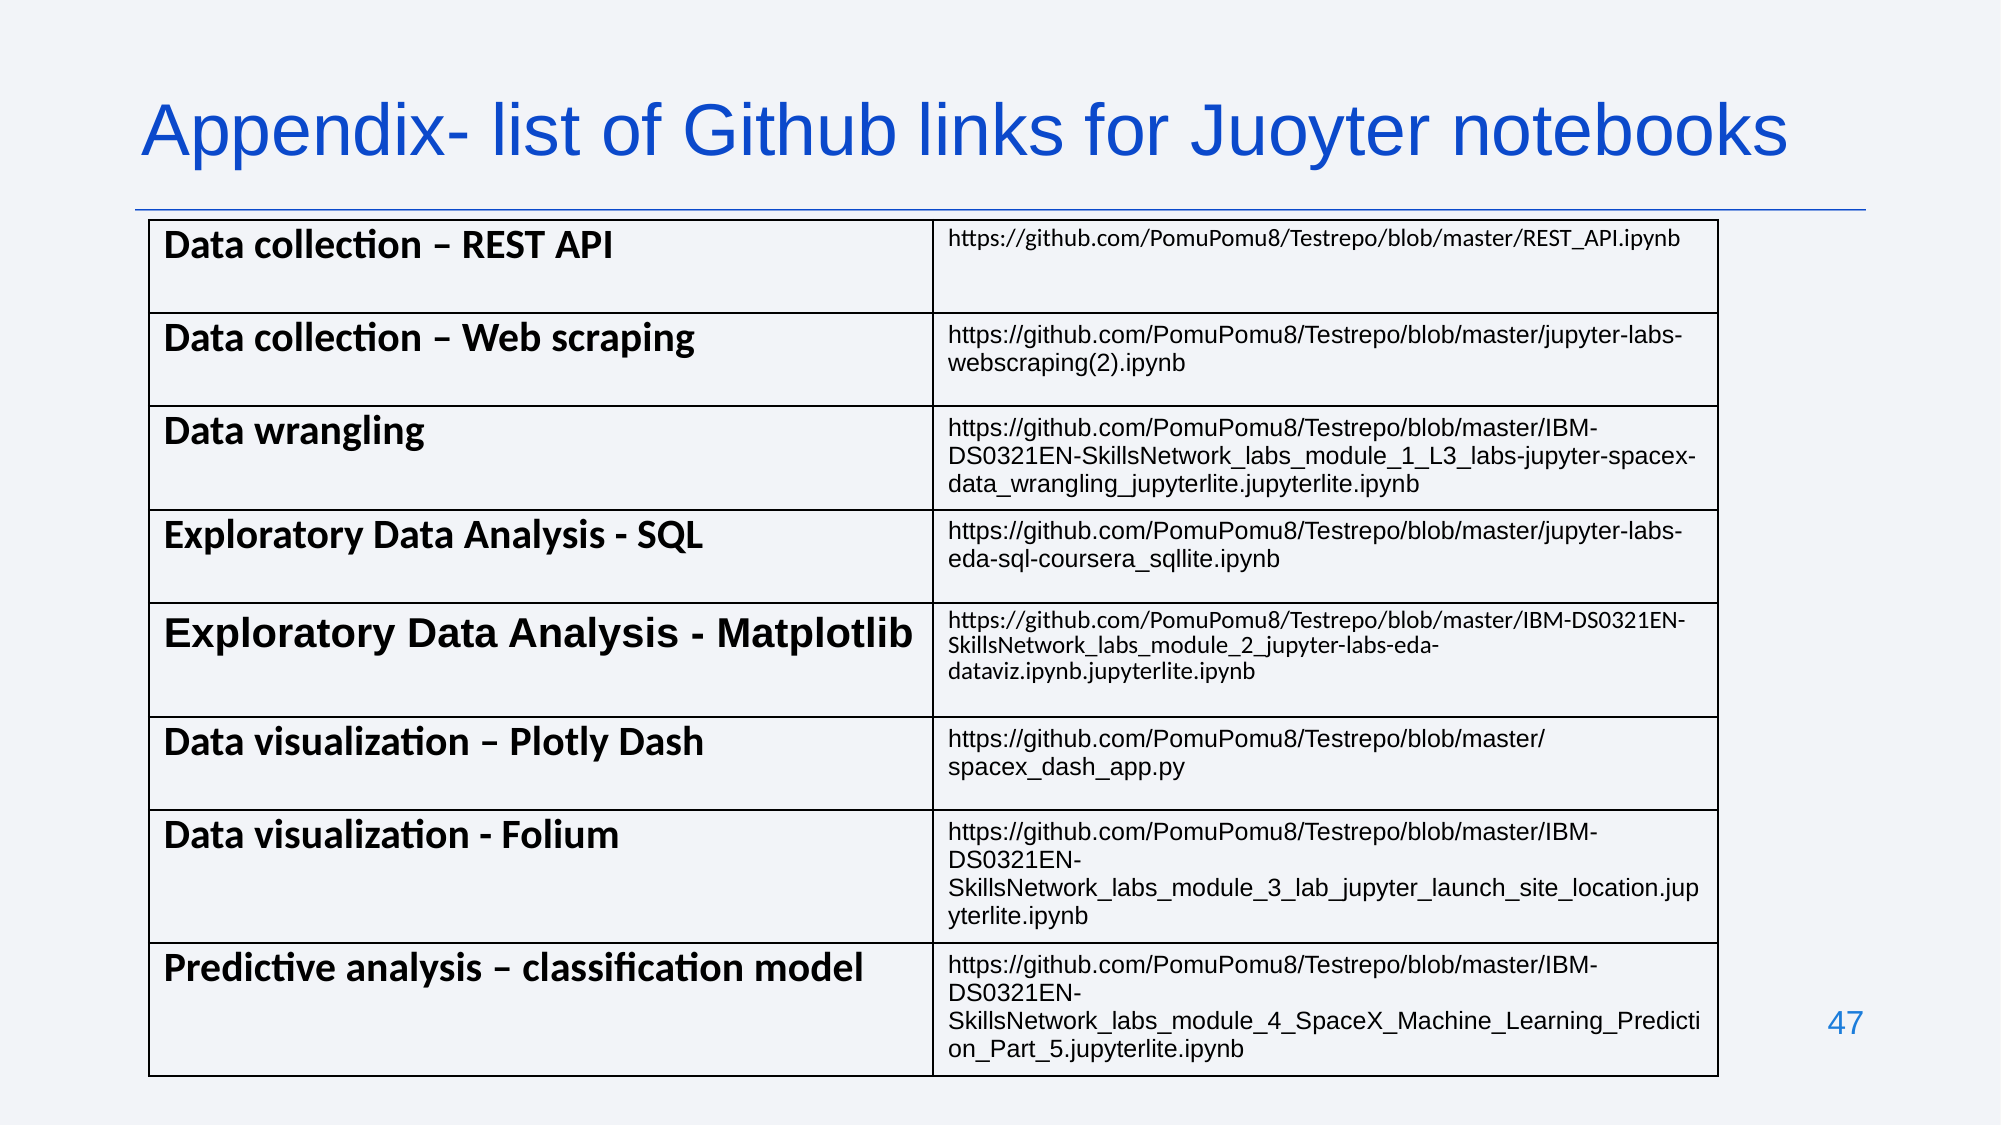

Appendix- list of Github links for Juoyter notebooks
| Data collection – REST API | https://github.com/PomuPomu8/Testrepo/blob/master/REST\_API.ipynb |
| --- | --- |
| Data collection – Web scraping | https://github.com/PomuPomu8/Testrepo/blob/master/jupyter-labs-webscraping(2).ipynb |
| Data wrangling | https://github.com/PomuPomu8/Testrepo/blob/master/IBM-DS0321EN-SkillsNetwork\_labs\_module\_1\_L3\_labs-jupyter-spacex-data\_wrangling\_jupyterlite.jupyterlite.ipynb |
| Exploratory Data Analysis - SQL | https://github.com/PomuPomu8/Testrepo/blob/master/jupyter-labs-eda-sql-coursera\_sqllite.ipynb |
| Exploratory Data Analysis - Matplotlib | https://github.com/PomuPomu8/Testrepo/blob/master/IBM-DS0321EN-SkillsNetwork\_labs\_module\_2\_jupyter-labs-eda-dataviz.ipynb.jupyterlite.ipynb |
| Data visualization – Plotly Dash | https://github.com/PomuPomu8/Testrepo/blob/master/spacex\_dash\_app.py |
| Data visualization - Folium | https://github.com/PomuPomu8/Testrepo/blob/master/IBM-DS0321EN-SkillsNetwork\_labs\_module\_3\_lab\_jupyter\_launch\_site\_location.jupyterlite.ipynb |
| Predictive analysis – classification model | https://github.com/PomuPomu8/Testrepo/blob/master/IBM-DS0321EN-SkillsNetwork\_labs\_module\_4\_SpaceX\_Machine\_Learning\_Prediction\_Part\_5.jupyterlite.ipynb |
47